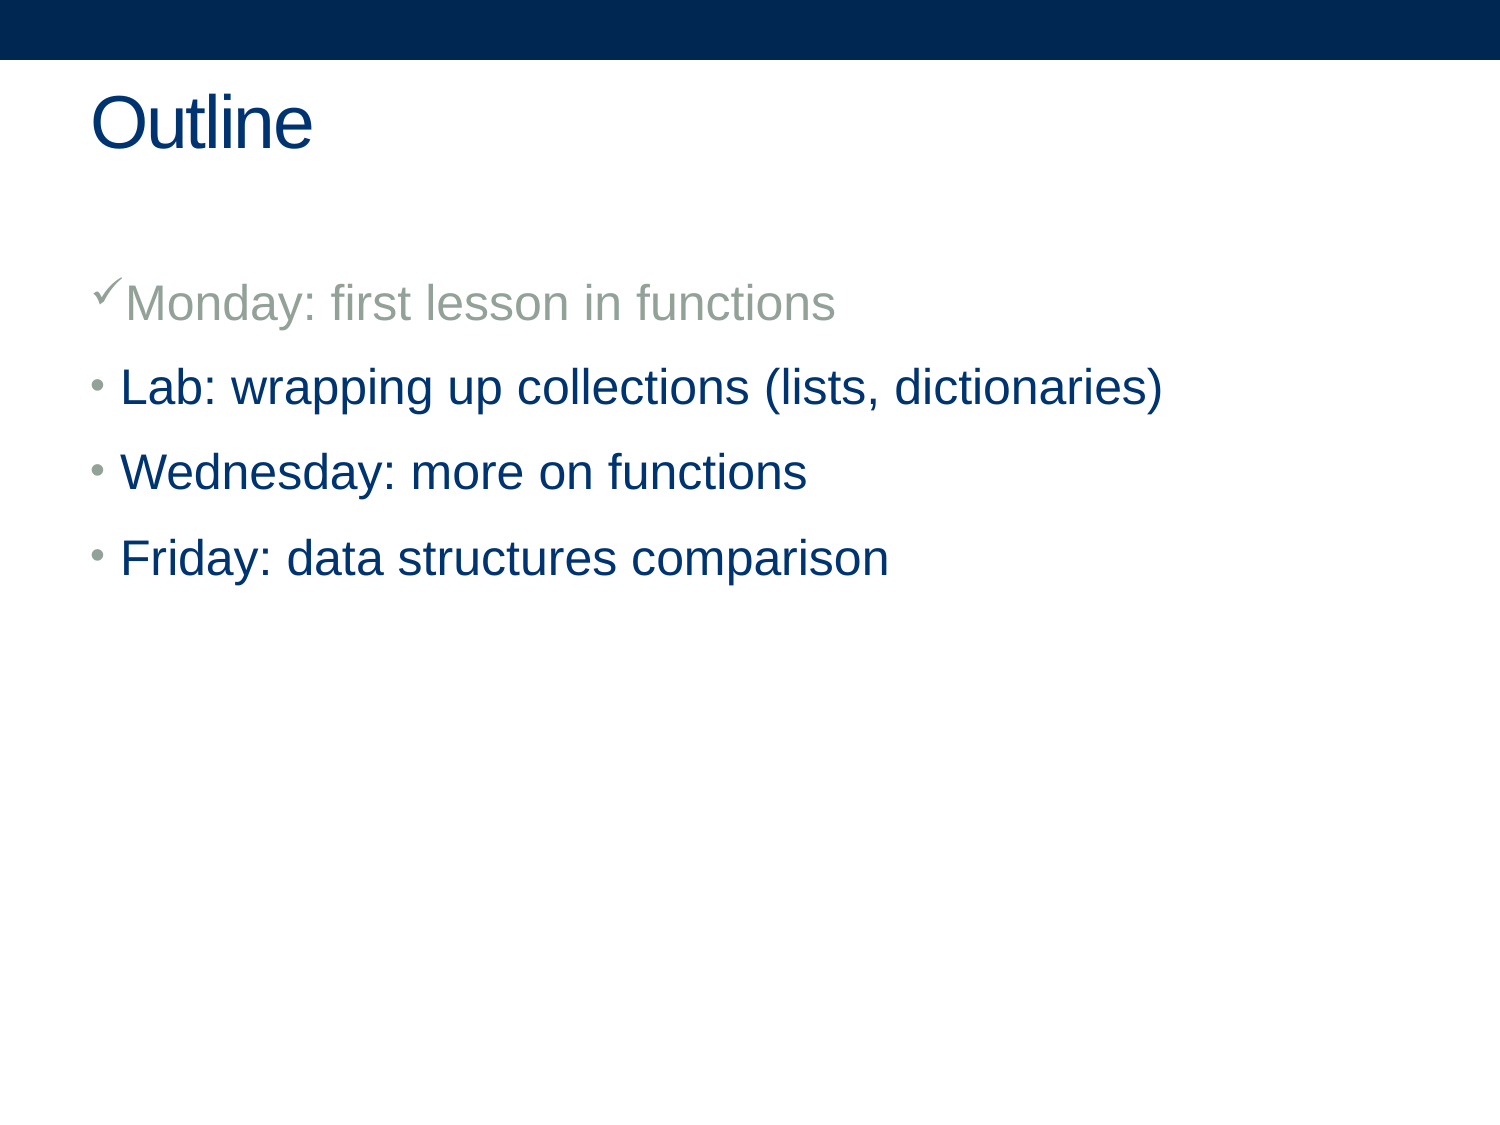

# Outline
Monday: first lesson in functions
Lab: wrapping up collections (lists, dictionaries)
Wednesday: more on functions
Friday: data structures comparison